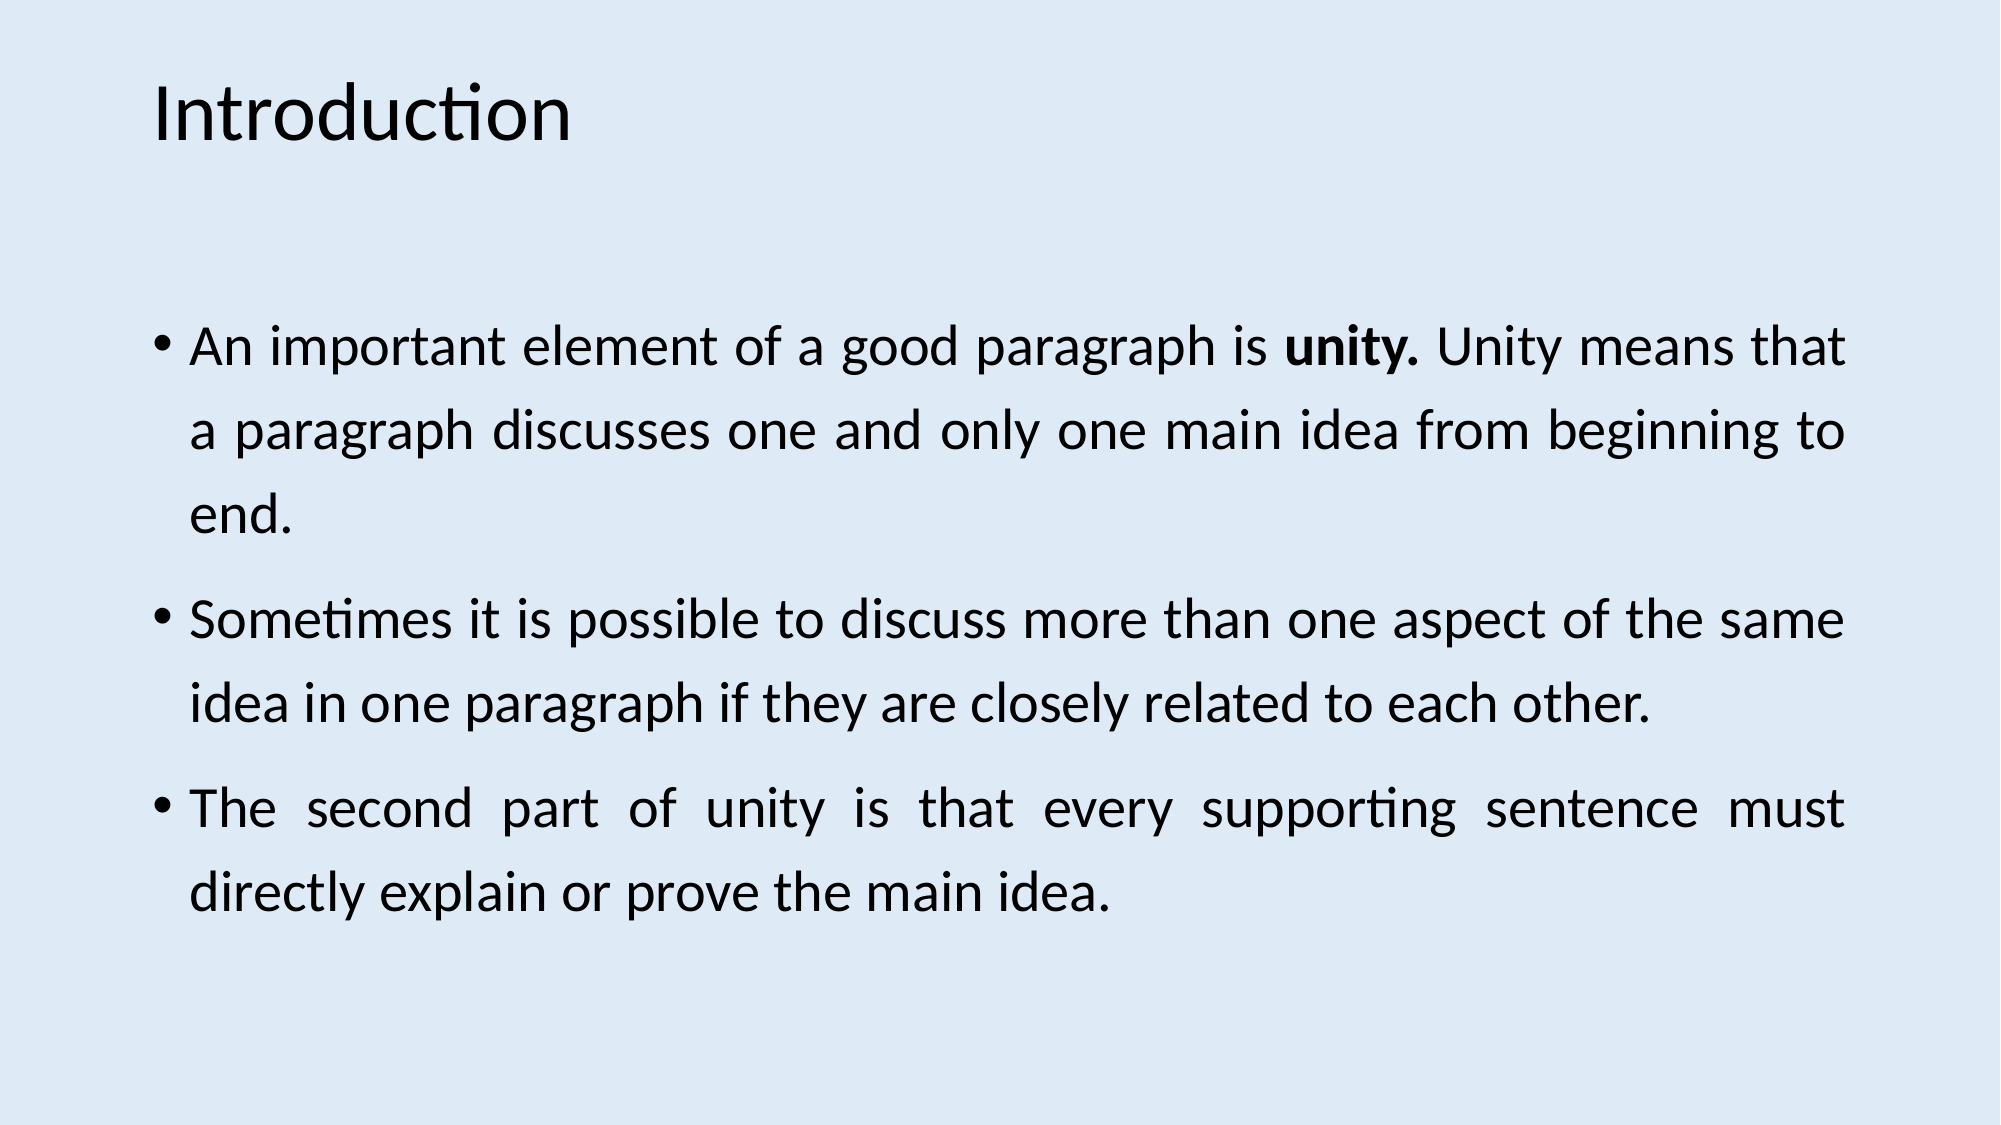

# Introduction
An important element of a good paragraph is unity. Unity means that a paragraph discusses one and only one main idea from beginning to end.
Sometimes it is possible to discuss more than one aspect of the same idea in one paragraph if they are closely related to each other.
The second part of unity is that every supporting sentence must directly explain or prove the main idea.